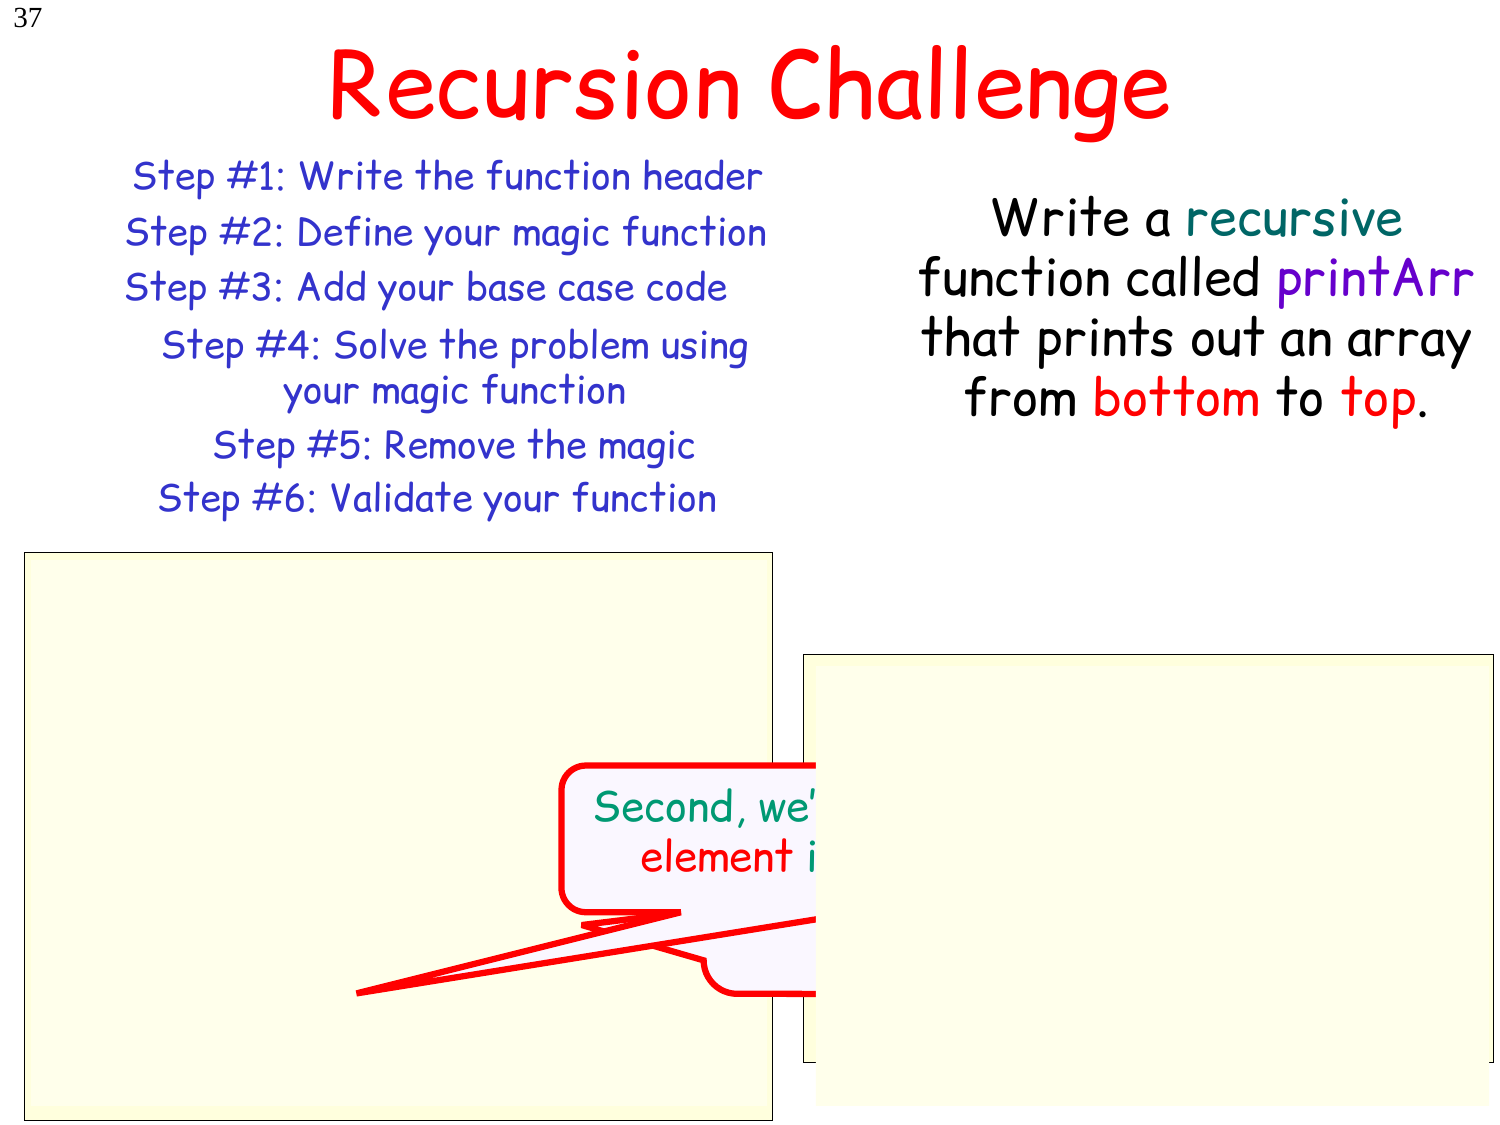

# Recursion Challenge
37
Step #1: Write the function header
Write a recursive function called printArr that prints out an array from bottom to top.
Step #2: Define your magic function
Step #3: Add your base case code
Step #4: Solve the problem using
your magic function
Step #5: Remove the magic
Step #6: Validate your function

void printArr(int arr[], int size)
{
}
// just assume it works (like magic)!
void magicprintArr(int arr[], int s) {…}

int main()
{
   const int size = 5;
   int arr[size] = {7, 9, 6, 2, 4};

}

Second, we’ll print out the zeroth element in the array ourself.
if (size == 0)
     return;
First,  we’ll ask our magic function to print the last n-1 elements of the array for us.
 printArr(arr+1,size-1);
magicprintArr(arr+1,size-1);
// show how to use your magic func
// to print the last n-1 elems
magicprintArr(arr+1,size-1);
printArr(arr,0);
printArr(arr,1);
cout << arr[0];